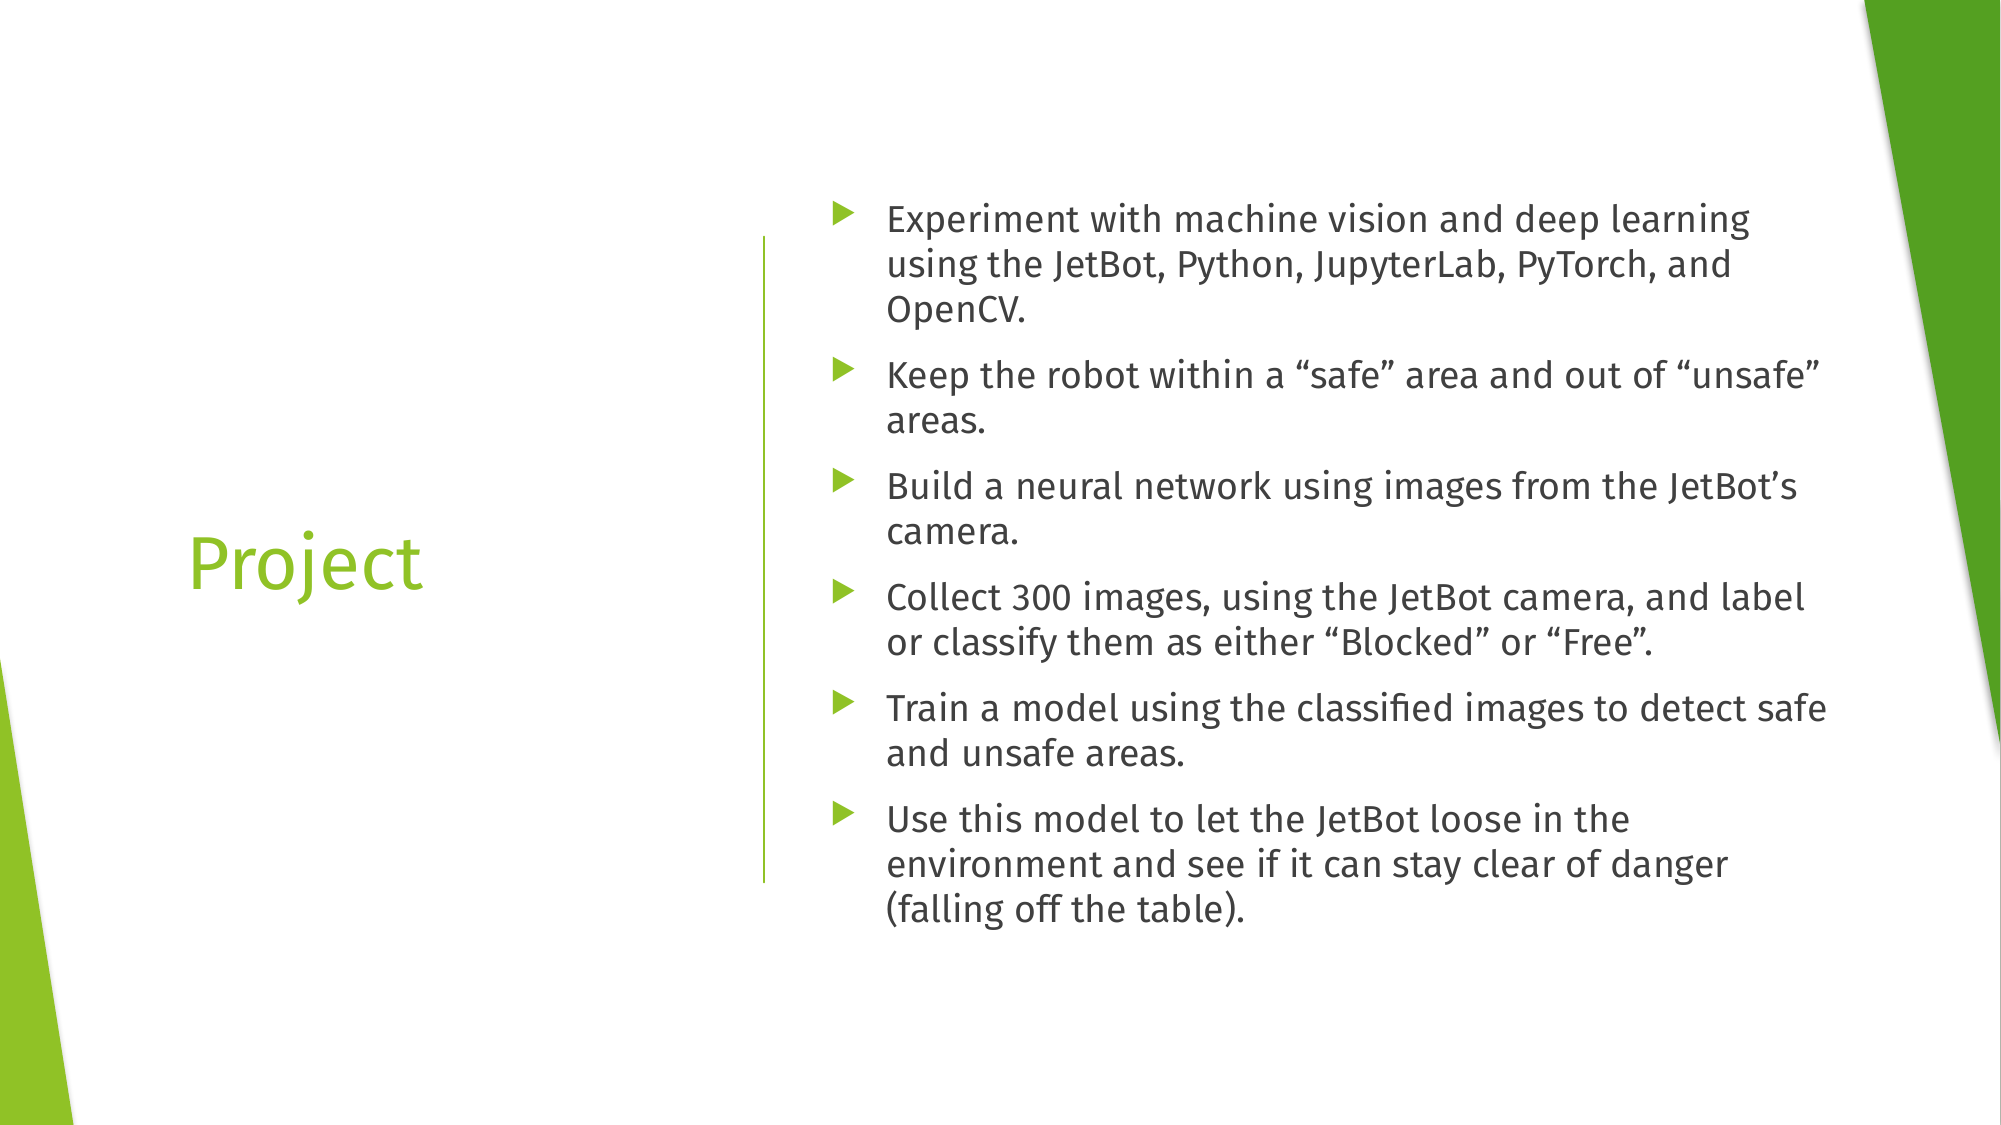

Experiment with machine vision and deep learning using the JetBot, Python, JupyterLab, PyTorch, and OpenCV.
Keep the robot within a “safe” area and out of “unsafe” areas.
Build a neural network using images from the JetBot’s camera.
Collect 300 images, using the JetBot camera, and label or classify them as either “Blocked” or “Free”.
Train a model using the classified images to detect safe and unsafe areas.
Use this model to let the JetBot loose in the environment and see if it can stay clear of danger (falling off the table).
# Project